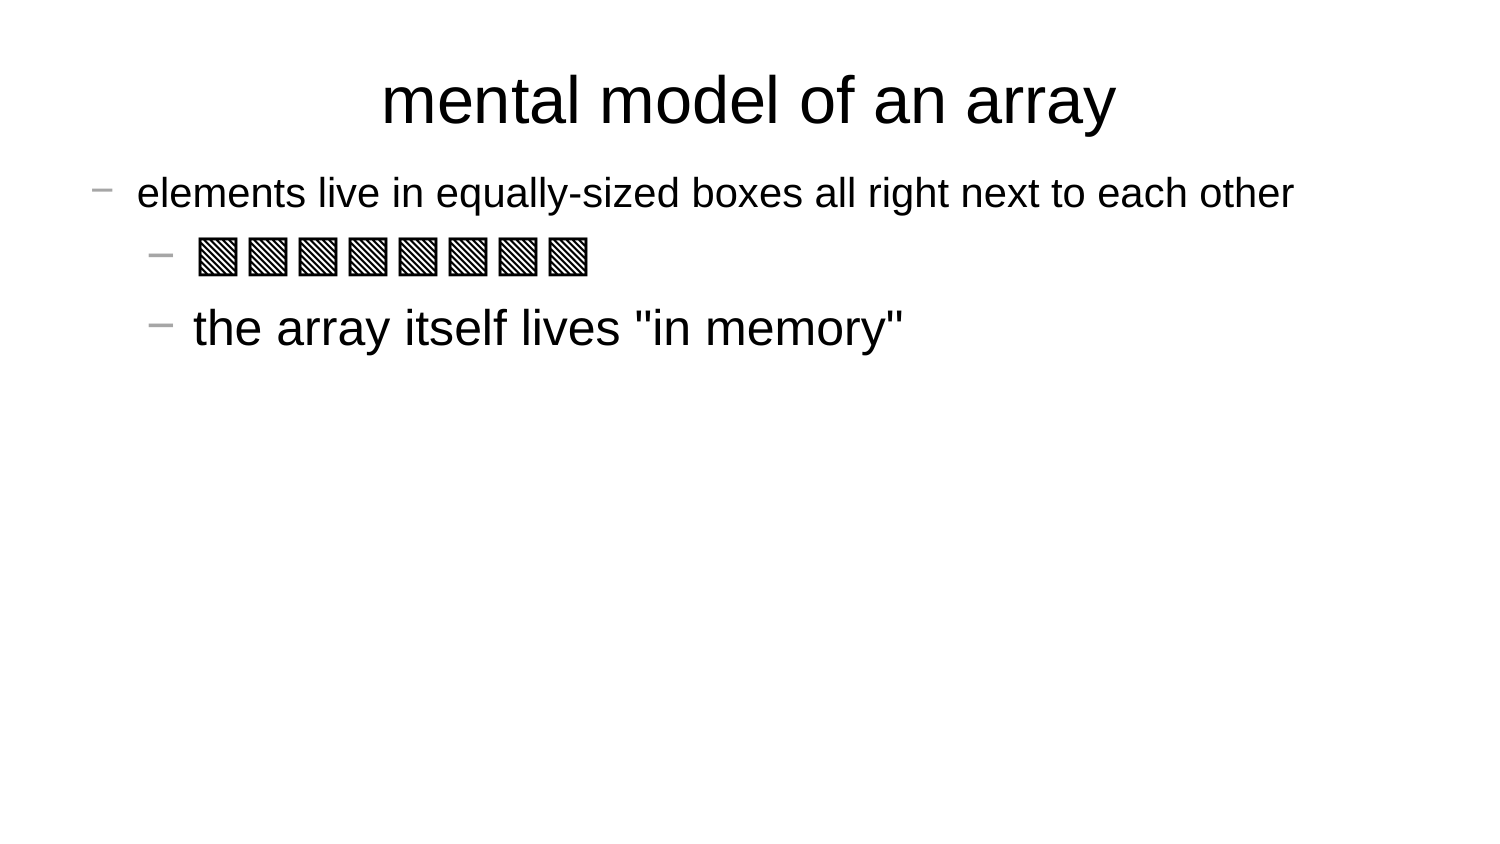

# mental model of an array
elements live in equally-sized boxes all right next to each other
🟩🟩🟩🟩🟩🟩🟩🟩
the array itself lives "in memory"